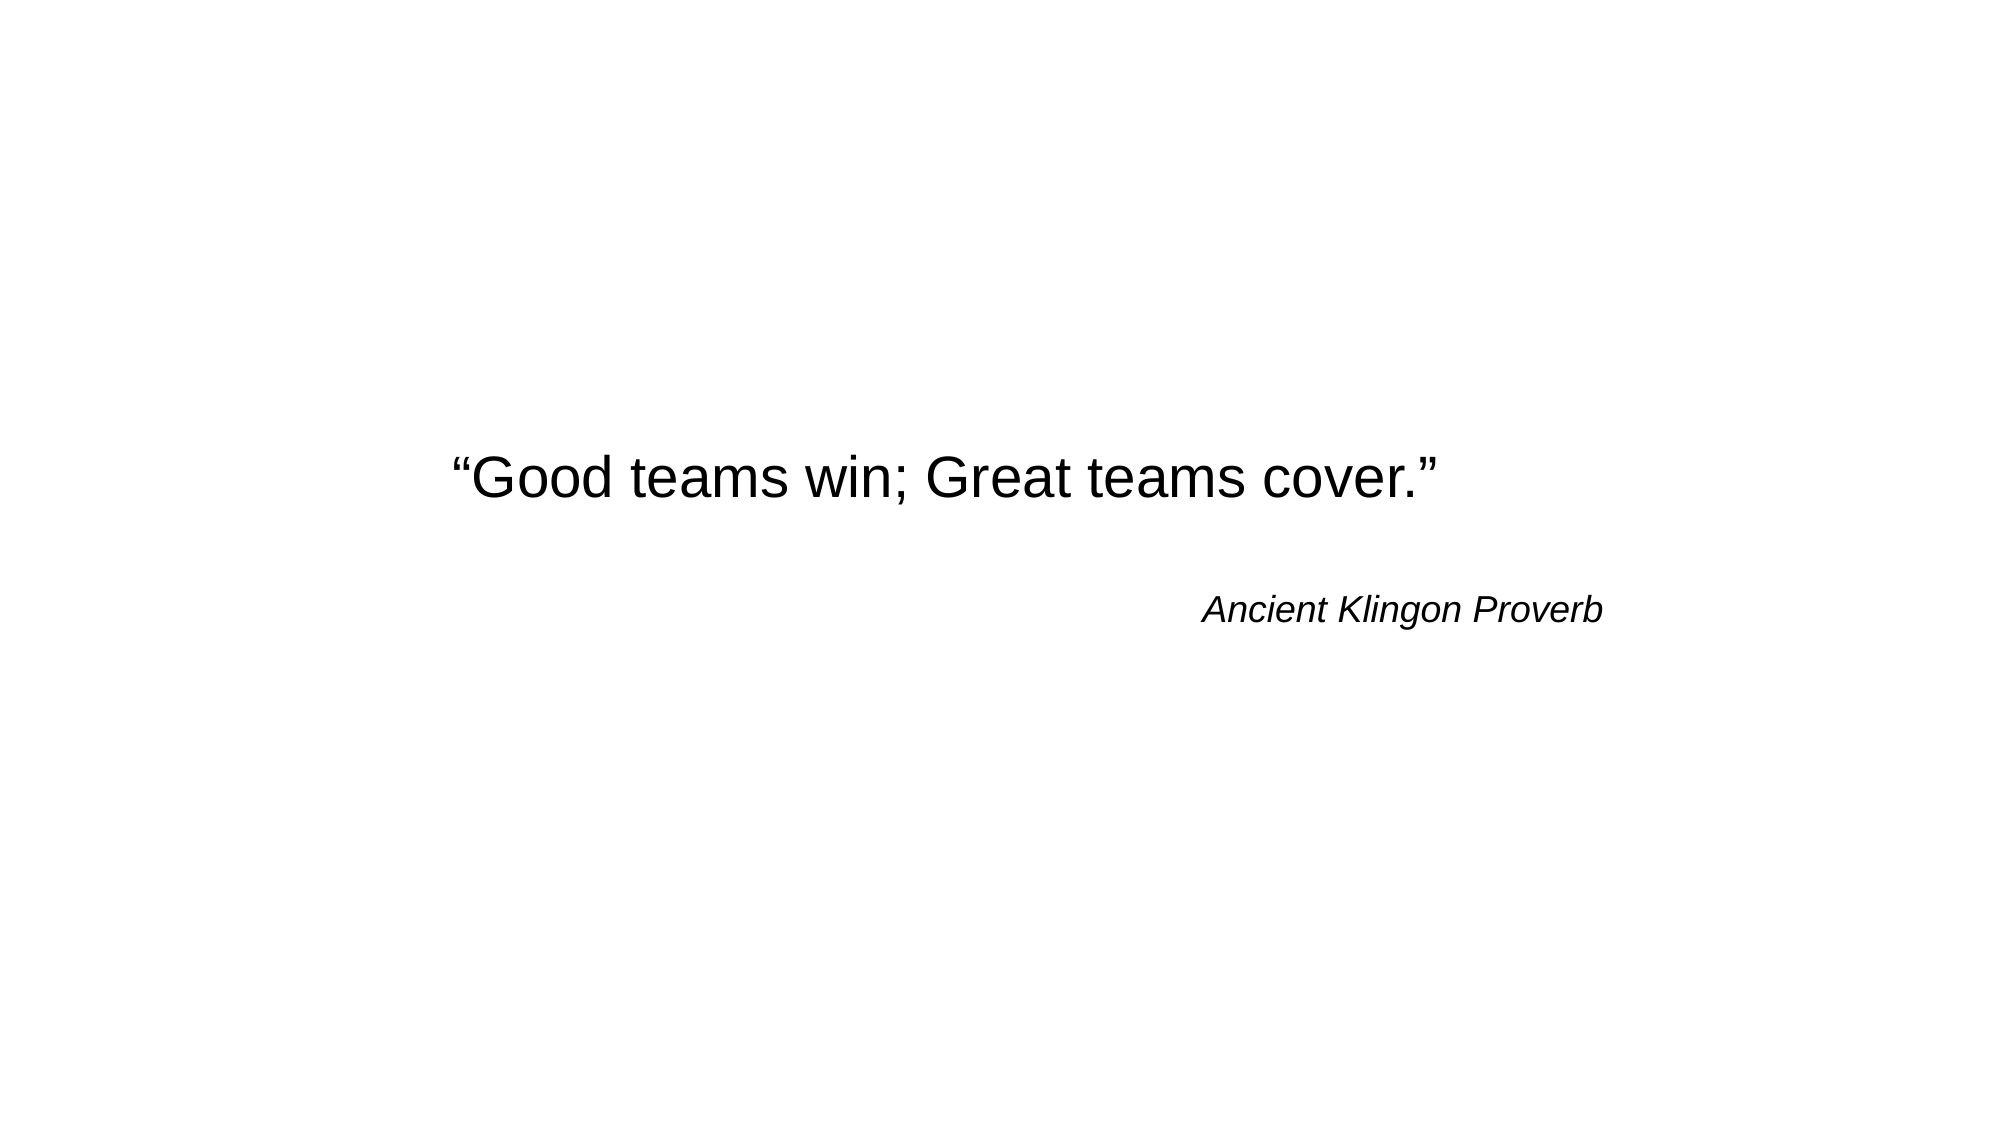

“Good teams win; Great teams cover.”

			Ancient Klingon Proverb